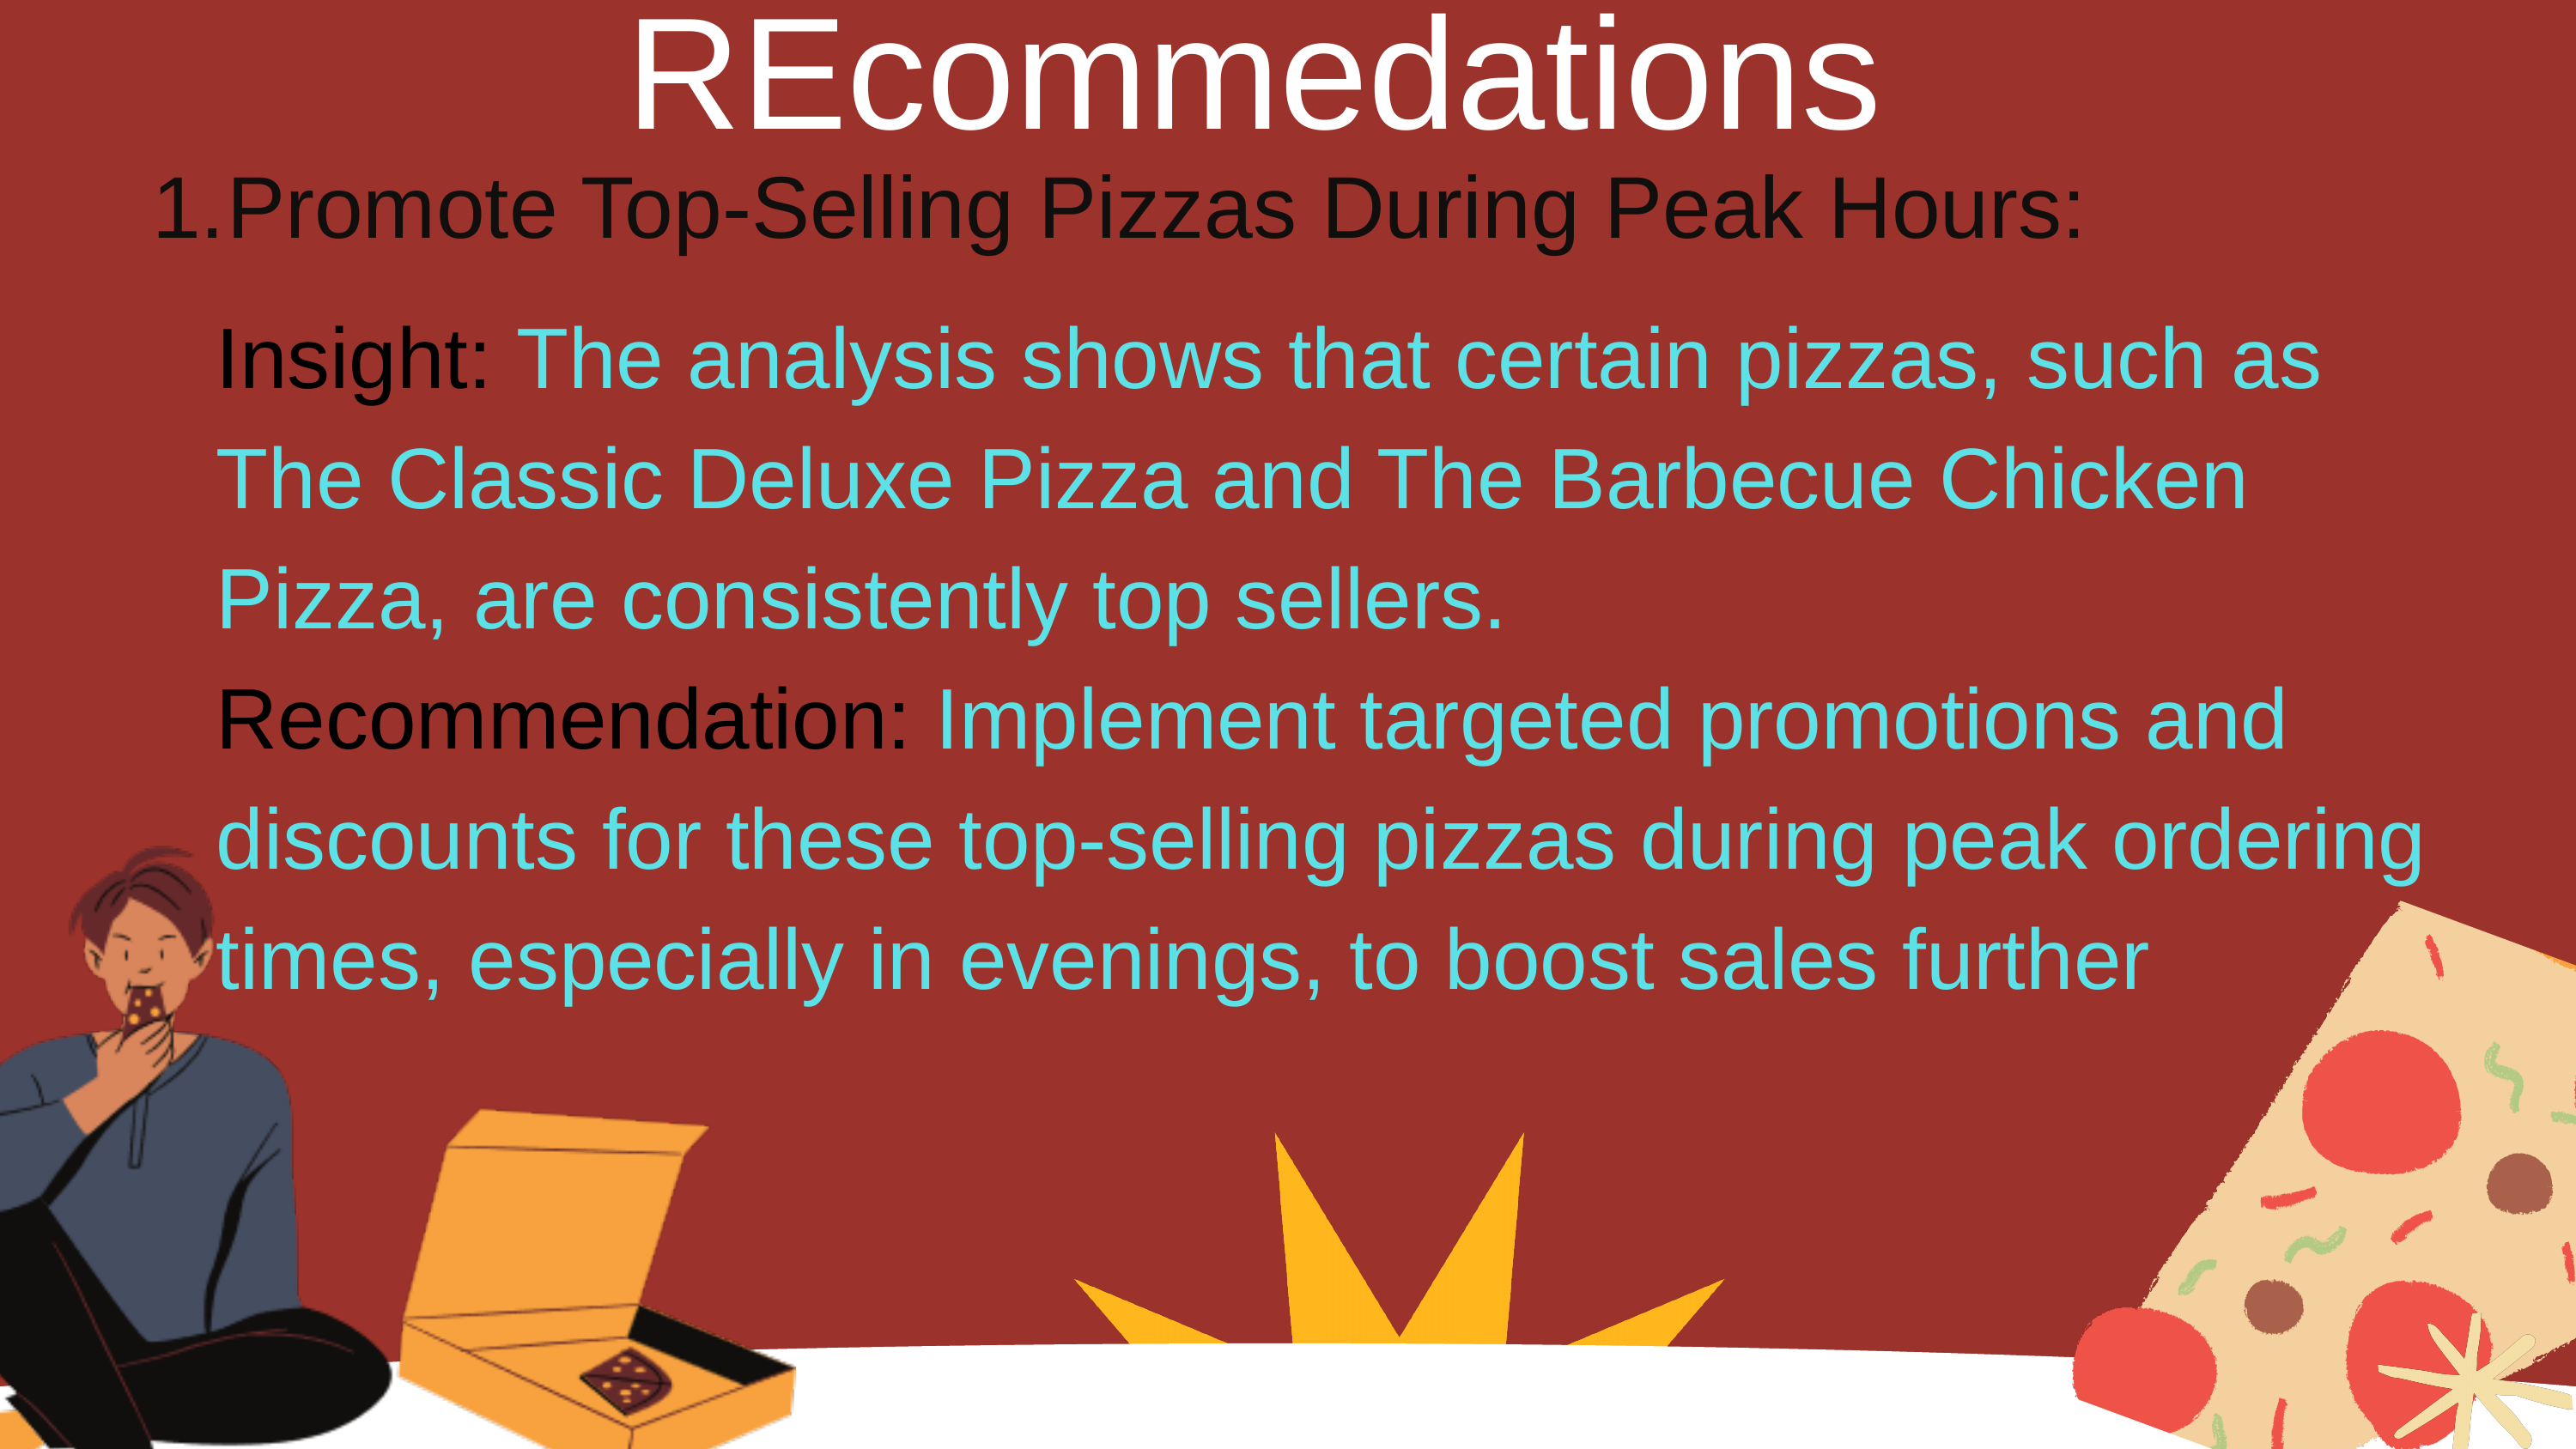

REcommedations
Promote Top-Selling Pizzas During Peak Hours:
Insight: The analysis shows that certain pizzas, such as The Classic Deluxe Pizza and The Barbecue Chicken Pizza, are consistently top sellers.
Recommendation: Implement targeted promotions and discounts for these top-selling pizzas during peak ordering times, especially in evenings, to boost sales further